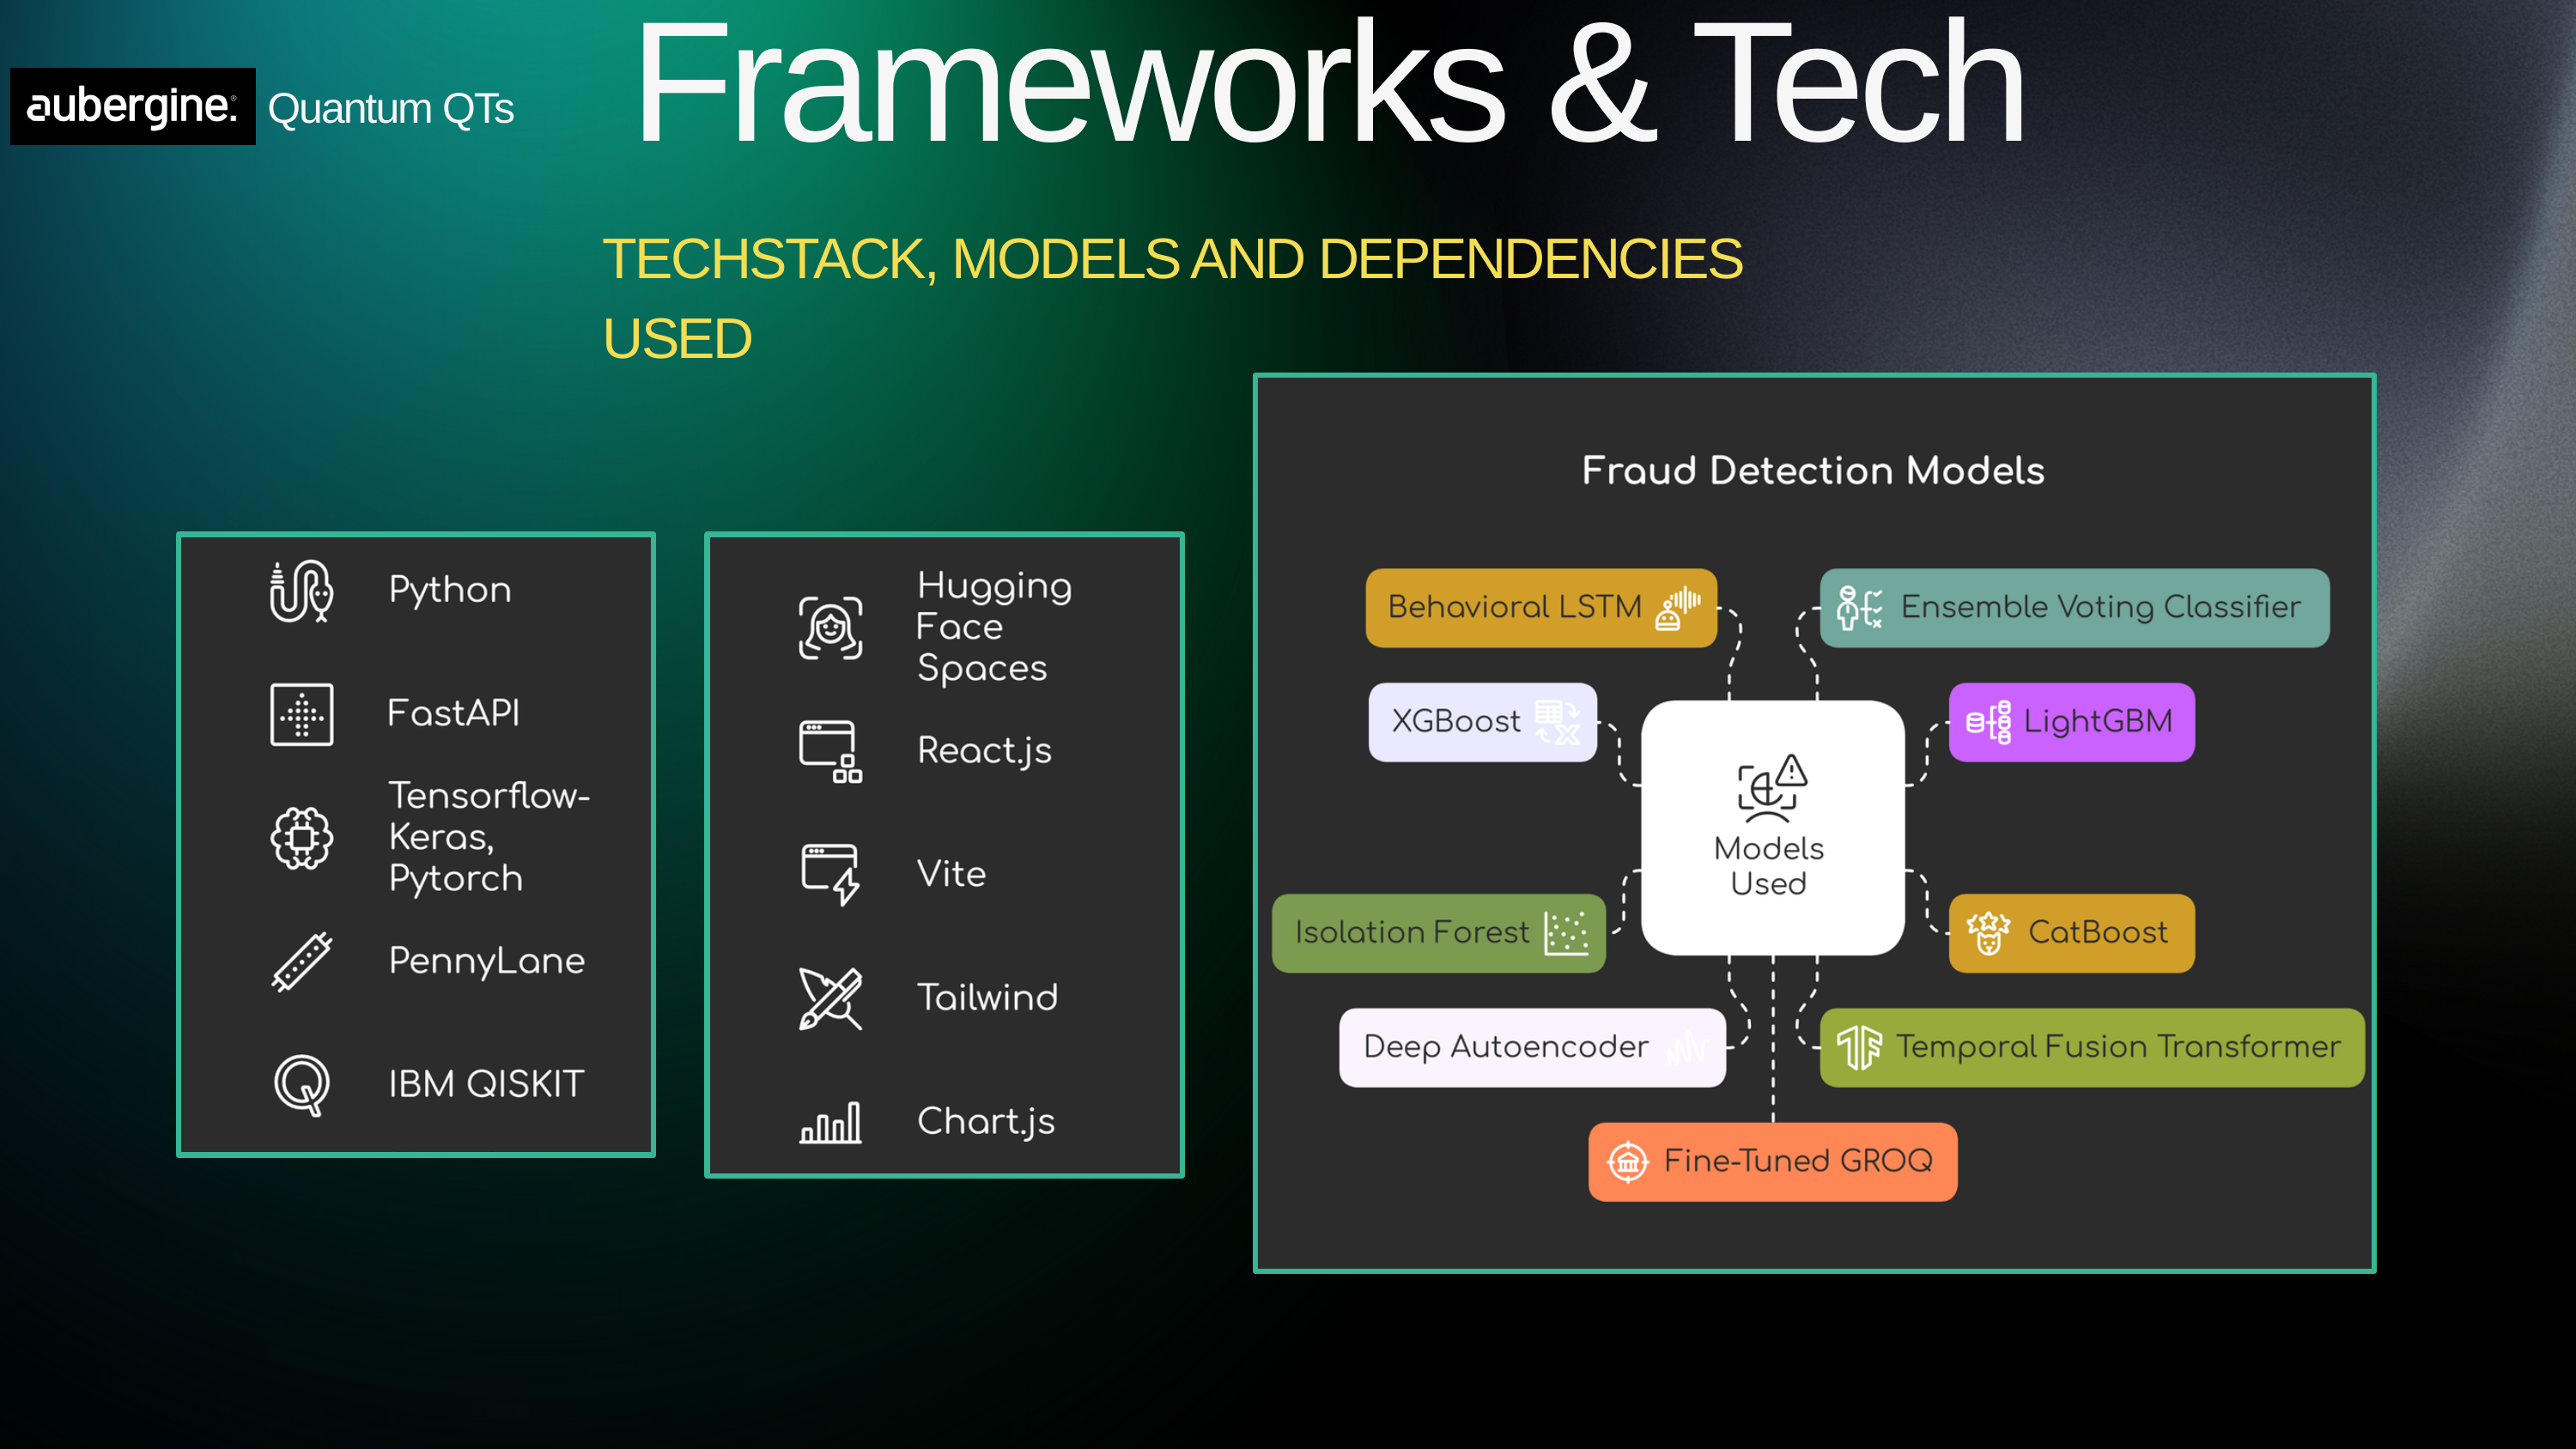

Frameworks & Tech

Quantum QTs
TECHSTACK, MODELS AND DEPENDENCIES USED